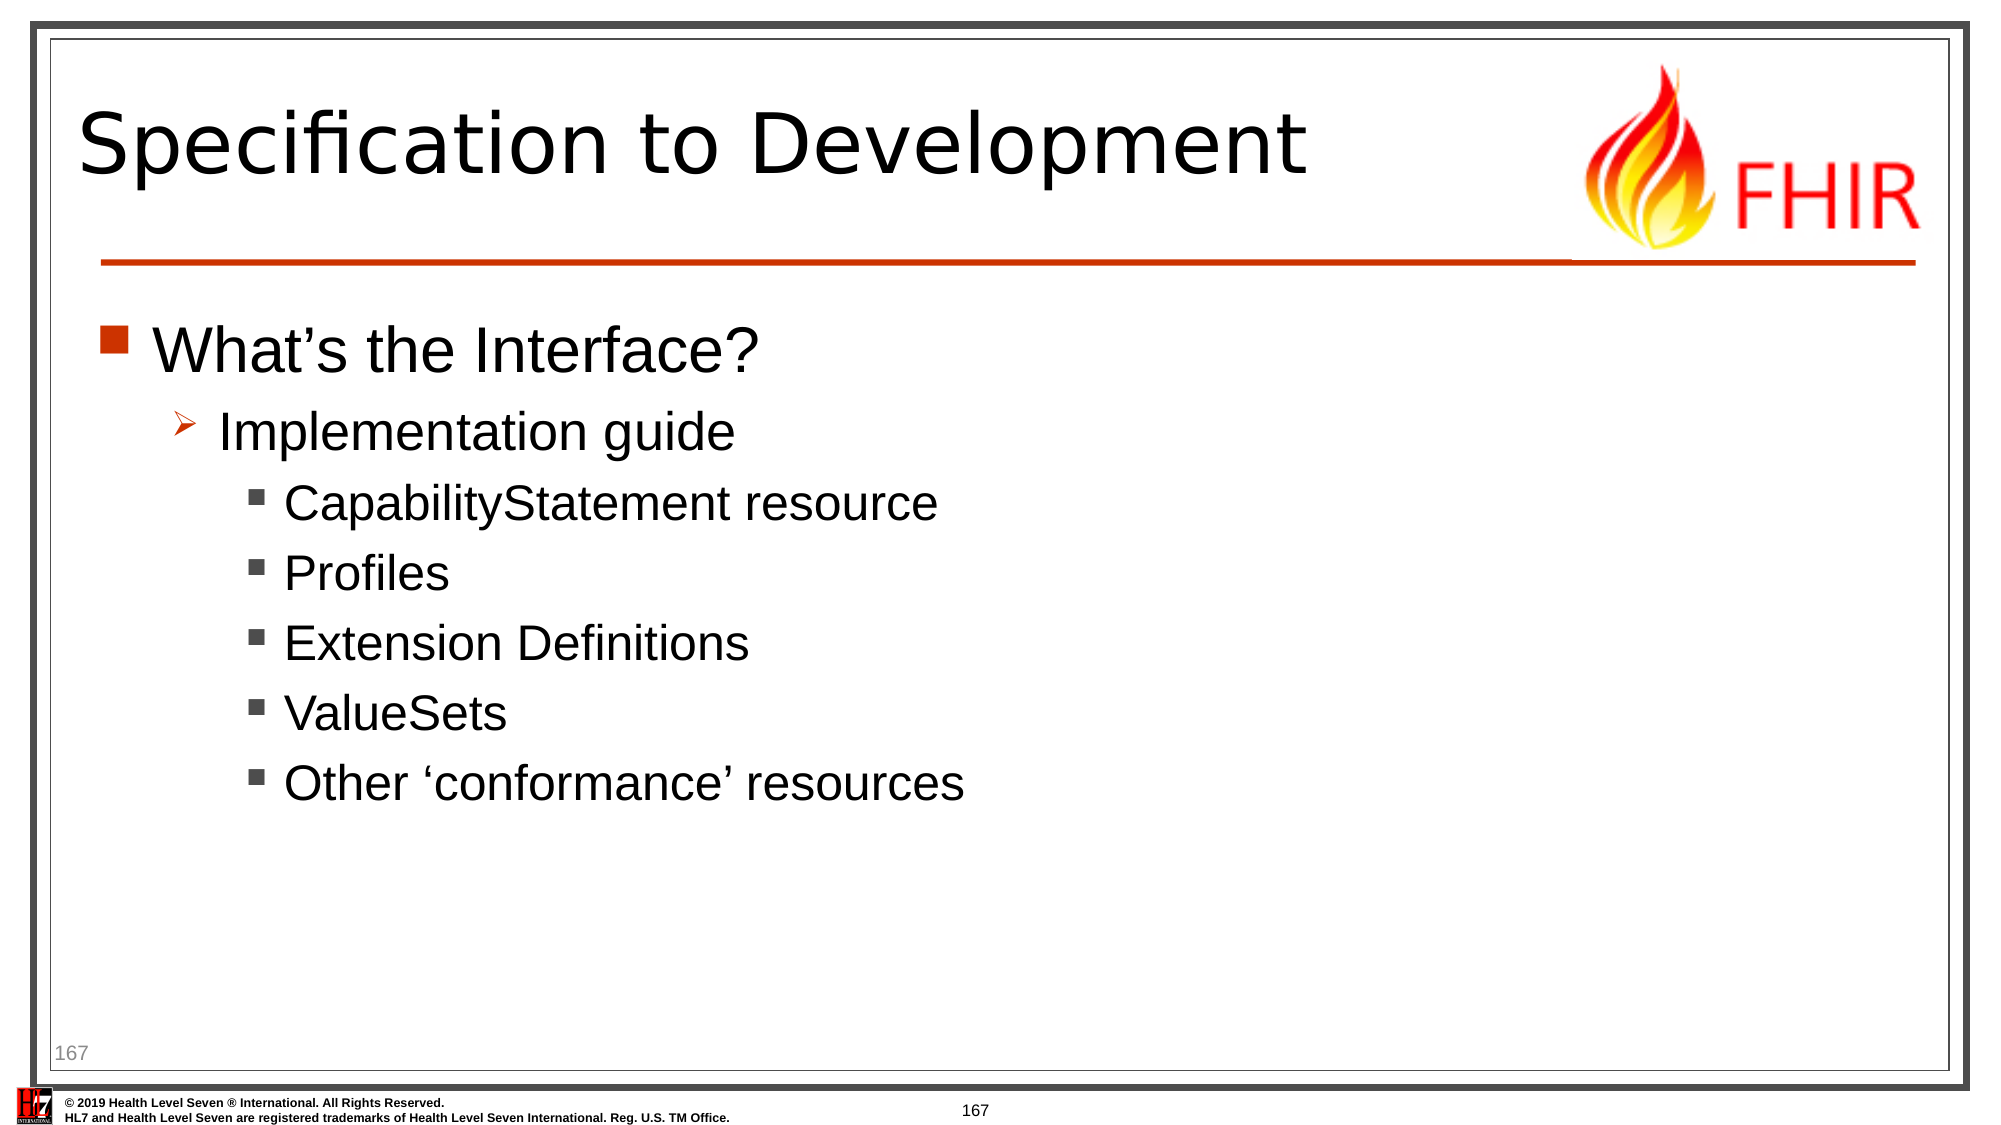

# Specification to Development
What’s the Interface?
Implementation guide
CapabilityStatement resource
Profiles
Extension Definitions
ValueSets
Other ‘conformance’ resources
167